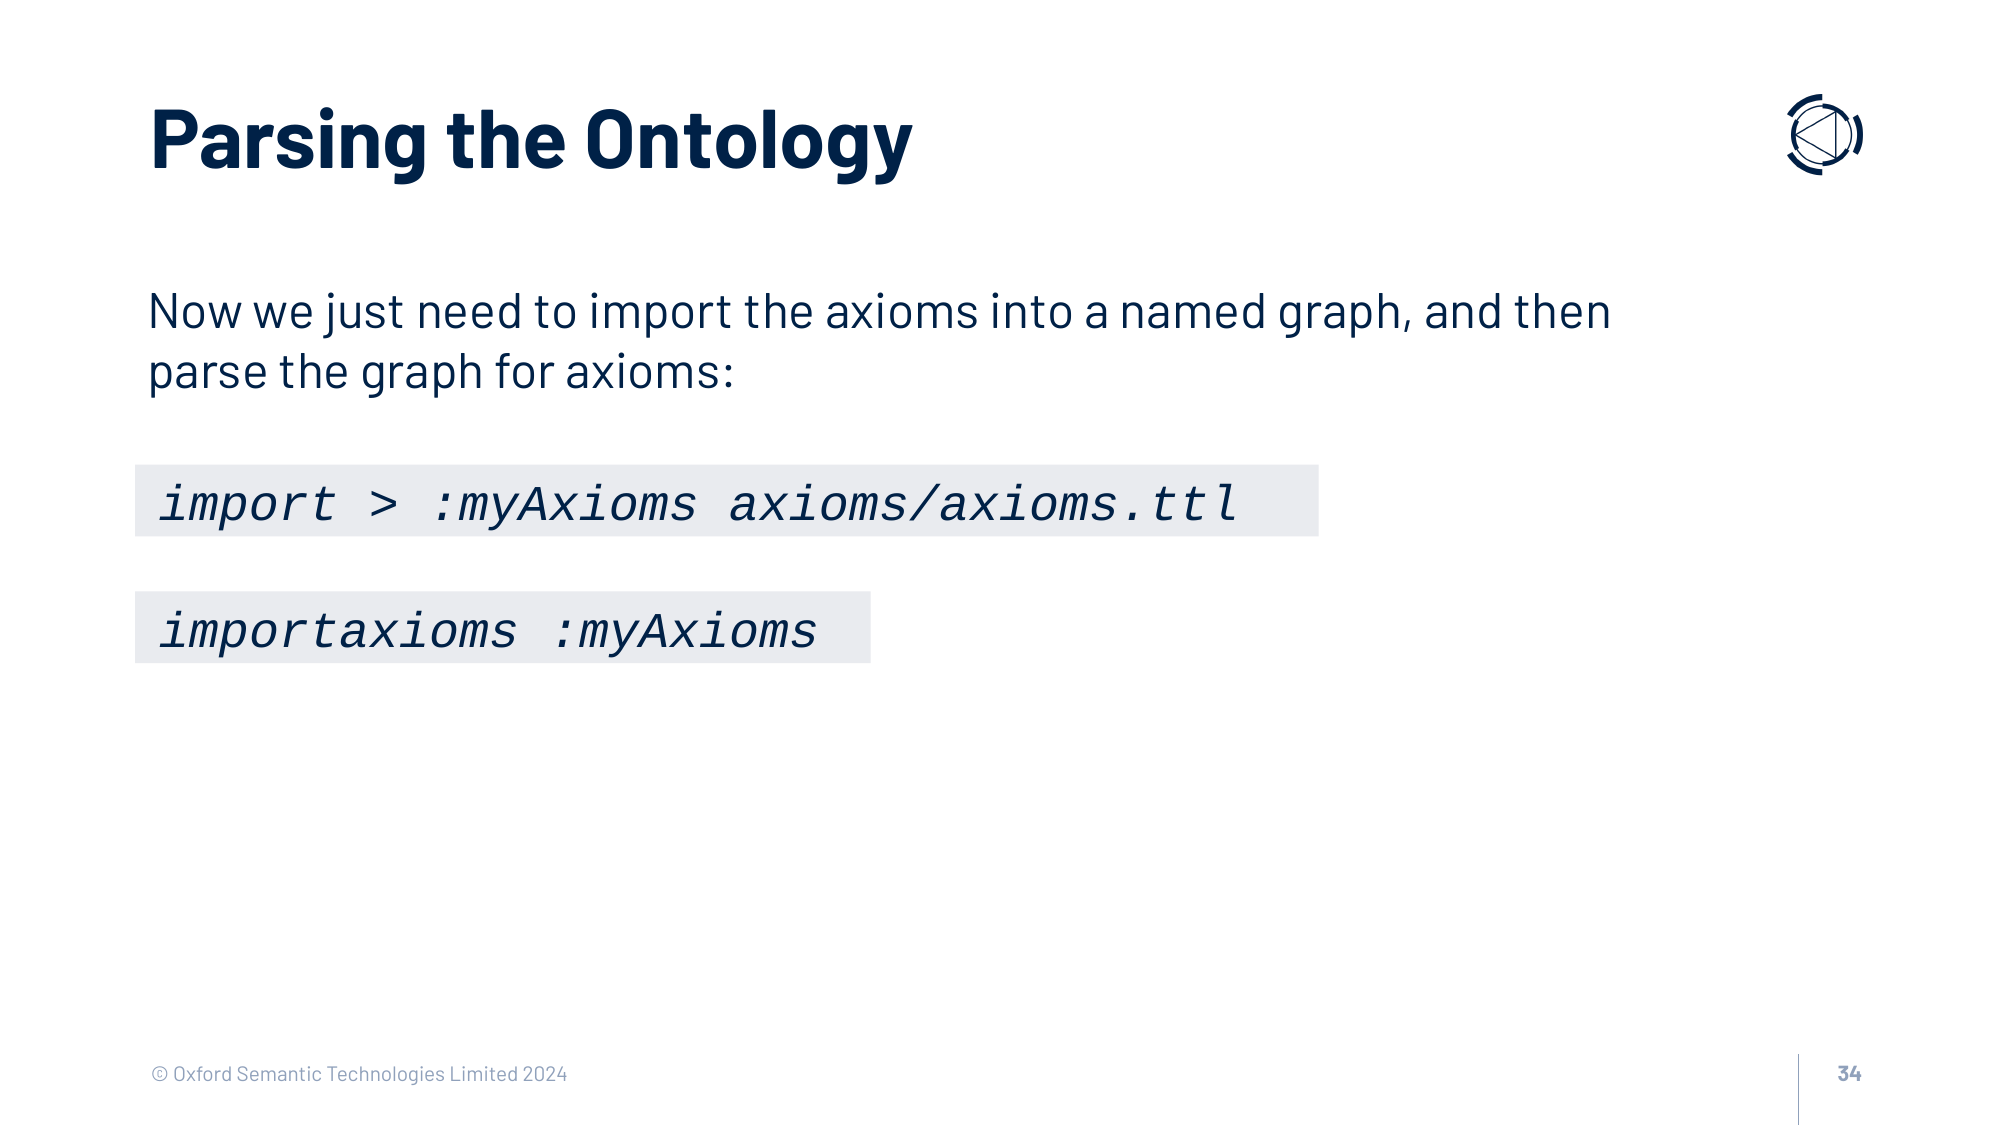

Parsing the Ontology
Now we just need to import the axioms into a named graph, and then parse the graph for axioms:
import > :myAxioms axioms/axioms.ttl
importaxioms :myAxioms
© Oxford Semantic Technologies Limited 2024
34